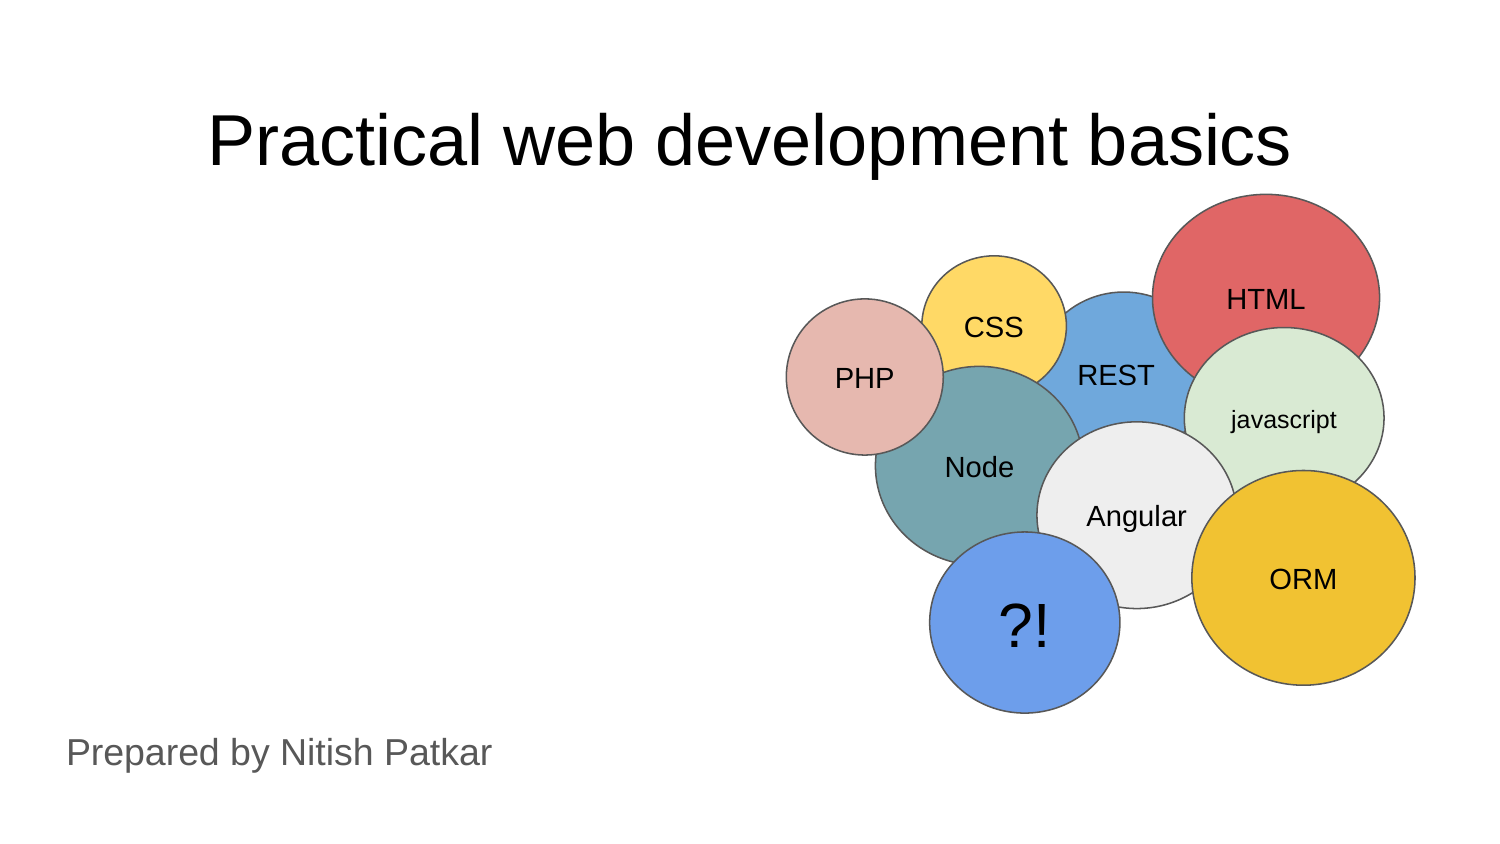

# Practical web development basics

HTML

CSS

REST

PHP

javascript

Node

Angular

ORM

?!
Prepared by Nitish Patkar